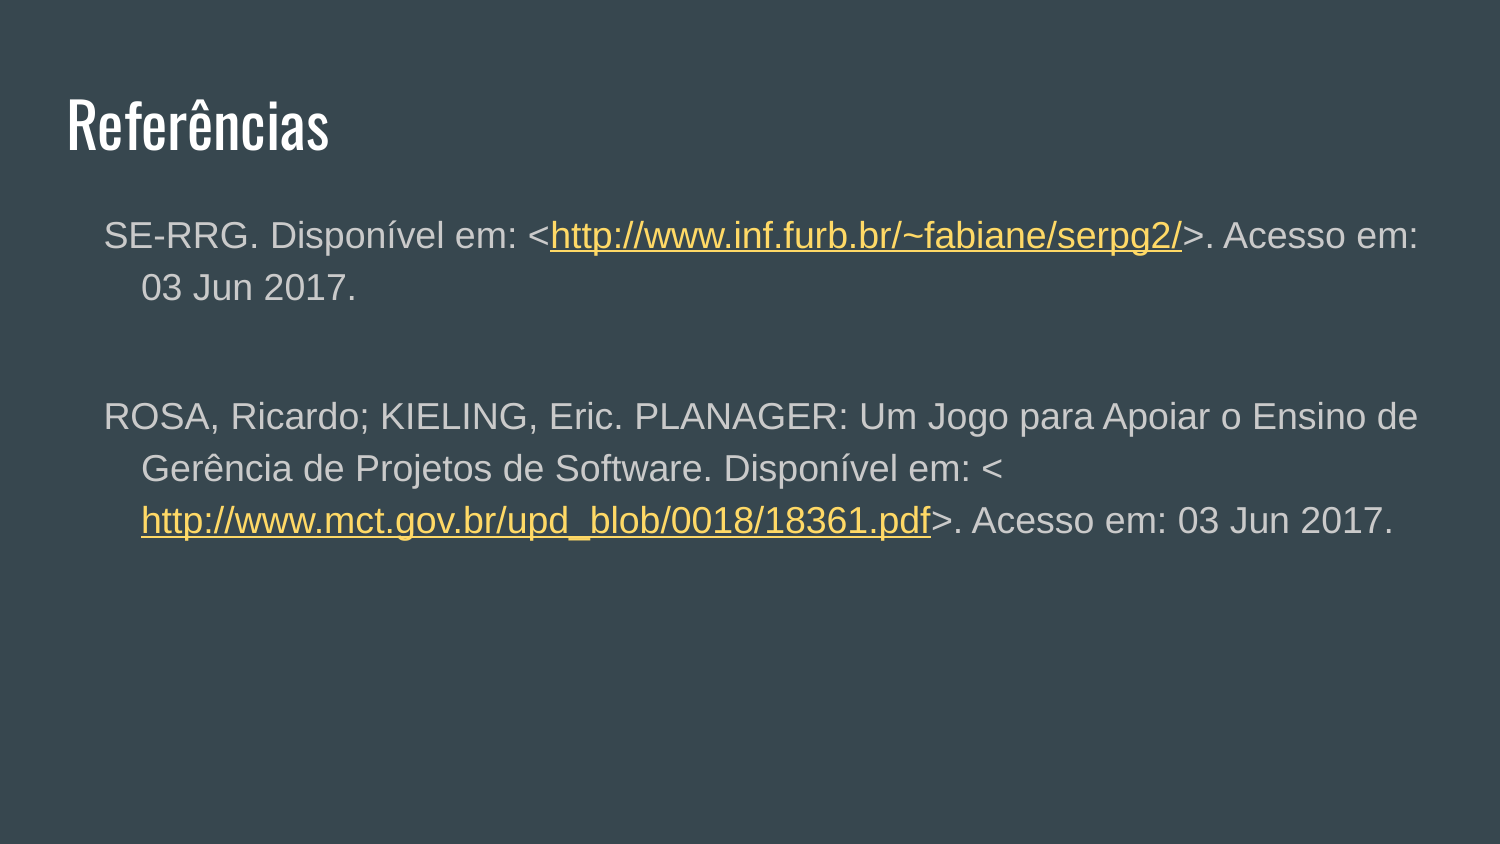

# Referências
SE-RRG. Disponível em: <http://www.inf.furb.br/~fabiane/serpg2/>. Acesso em: 03 Jun 2017.
ROSA, Ricardo; KIELING, Eric. PLANAGER: Um Jogo para Apoiar o Ensino de Gerência de Projetos de Software. Disponível em: <http://www.mct.gov.br/upd_blob/0018/18361.pdf>. Acesso em: 03 Jun 2017.